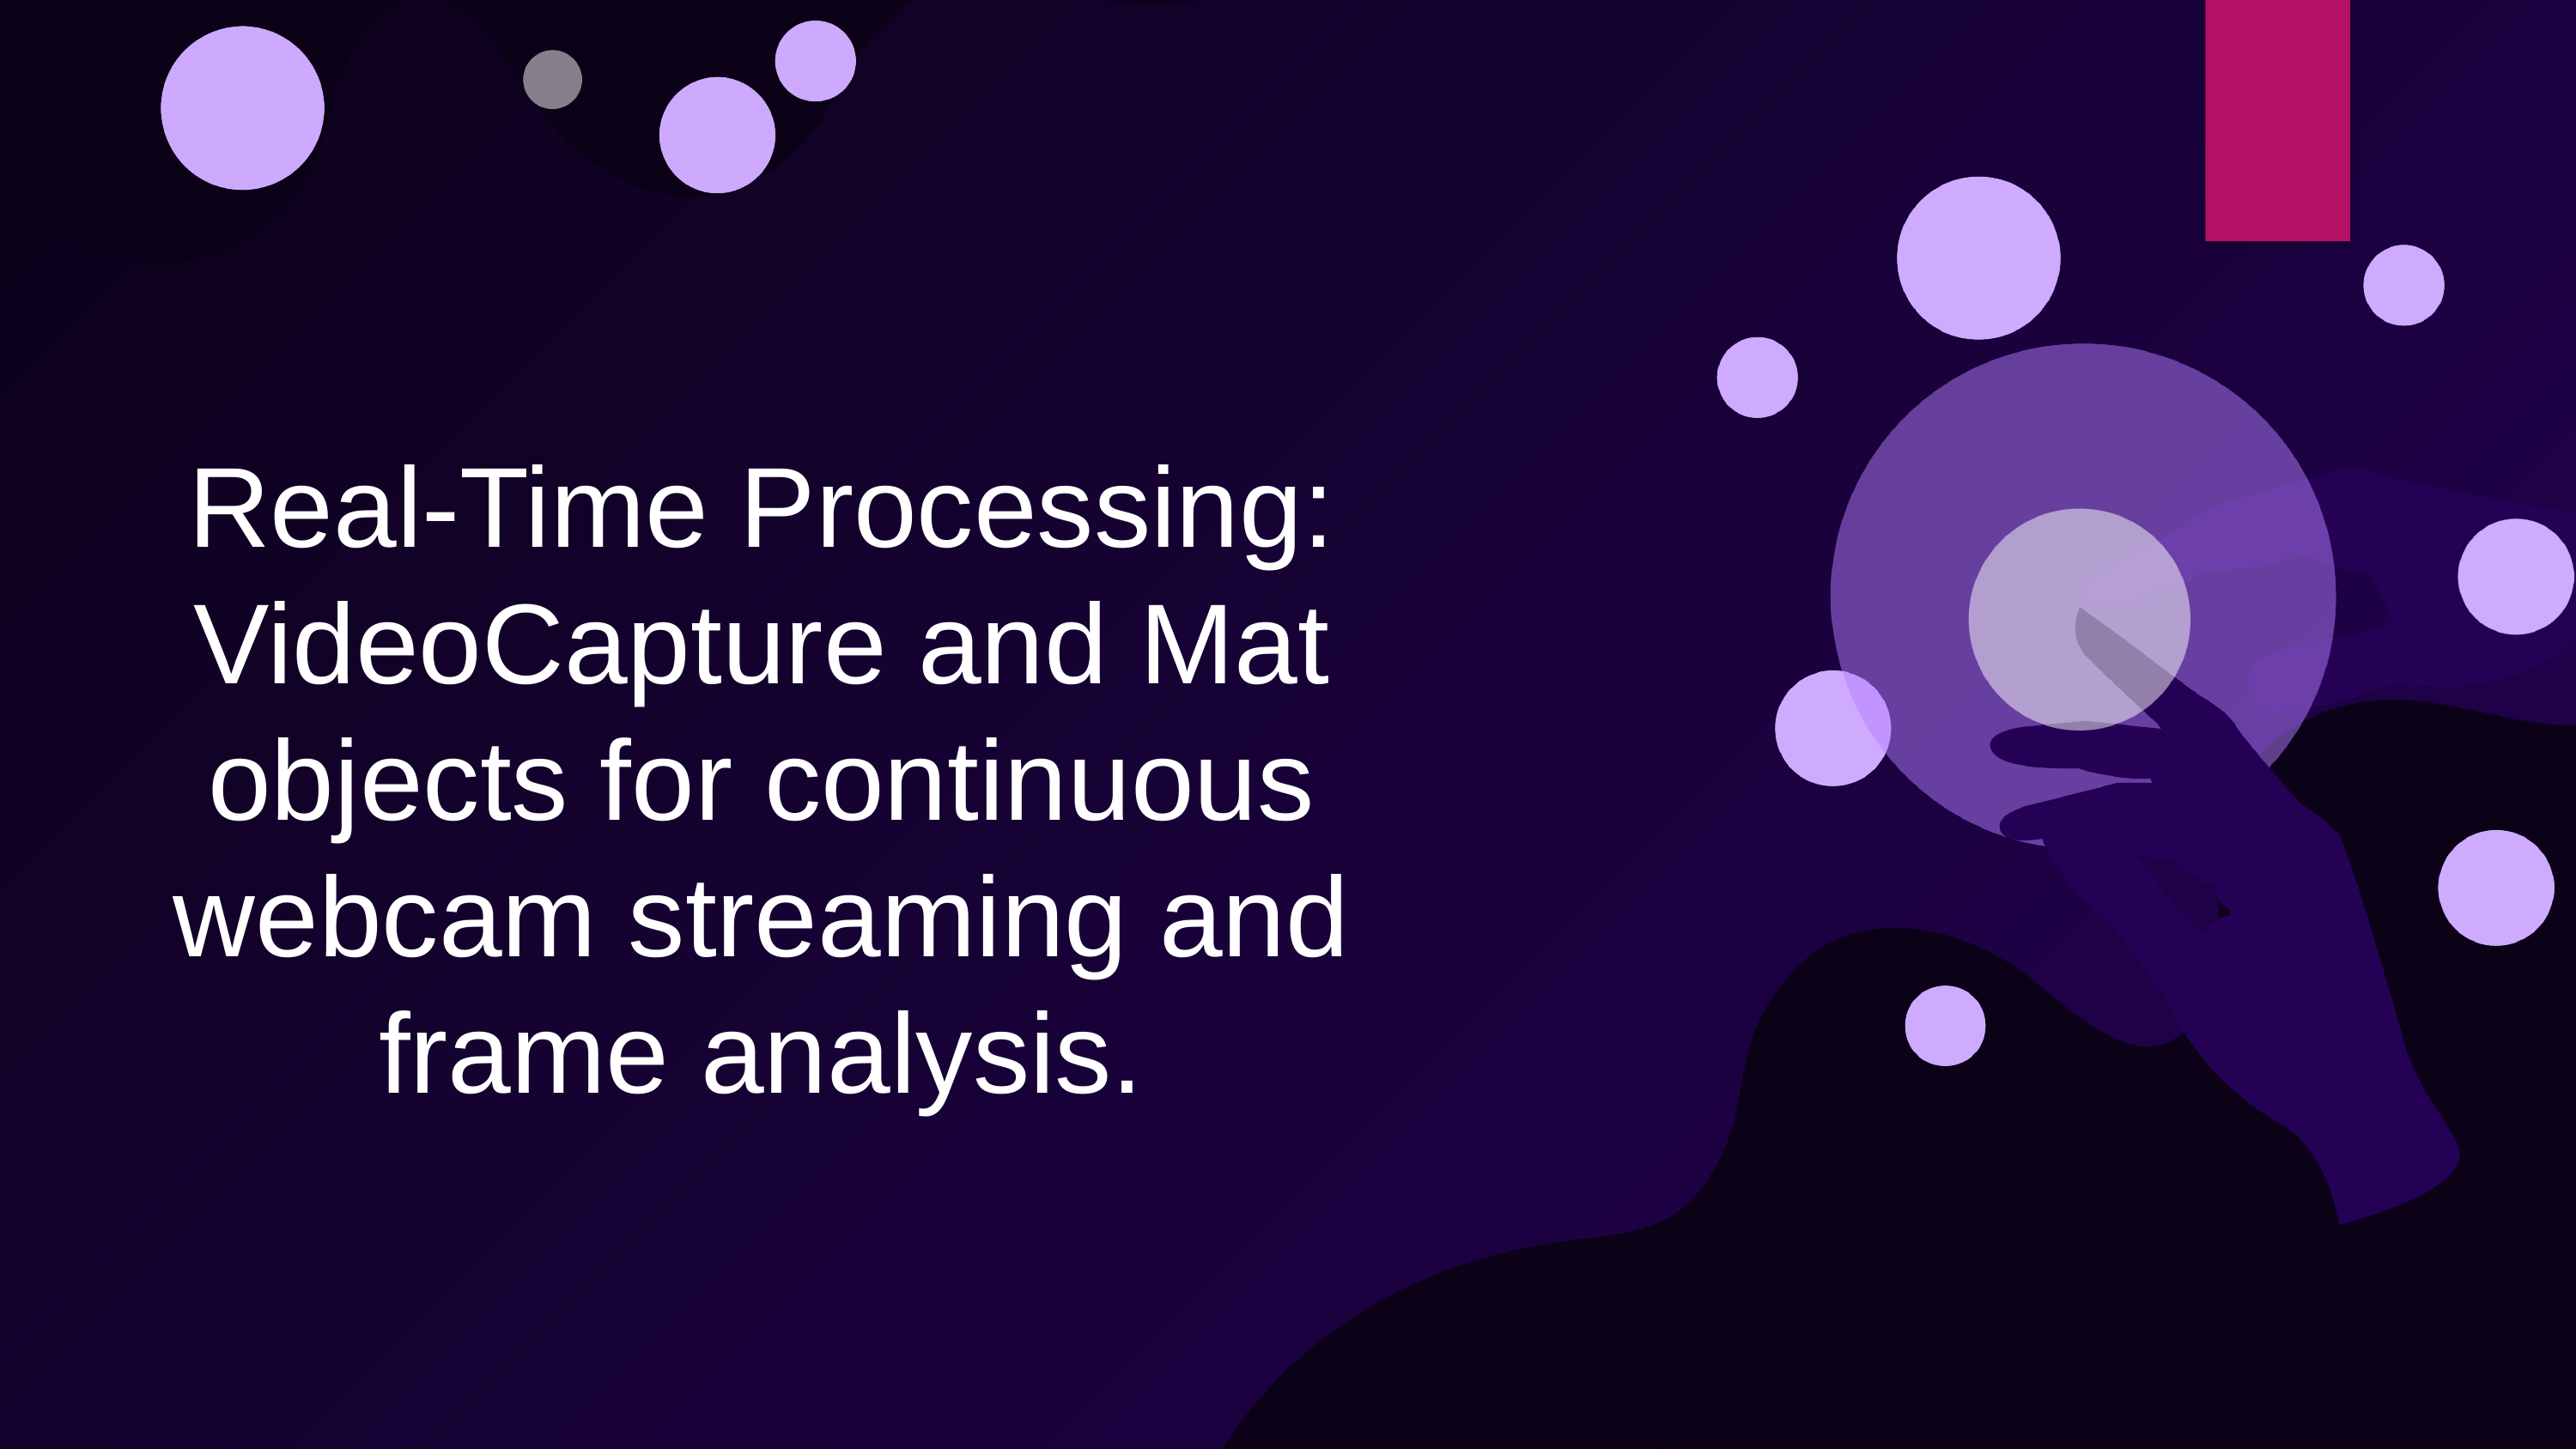

Real-Time Processing: VideoCapture and Mat objects for continuous webcam streaming and frame analysis.